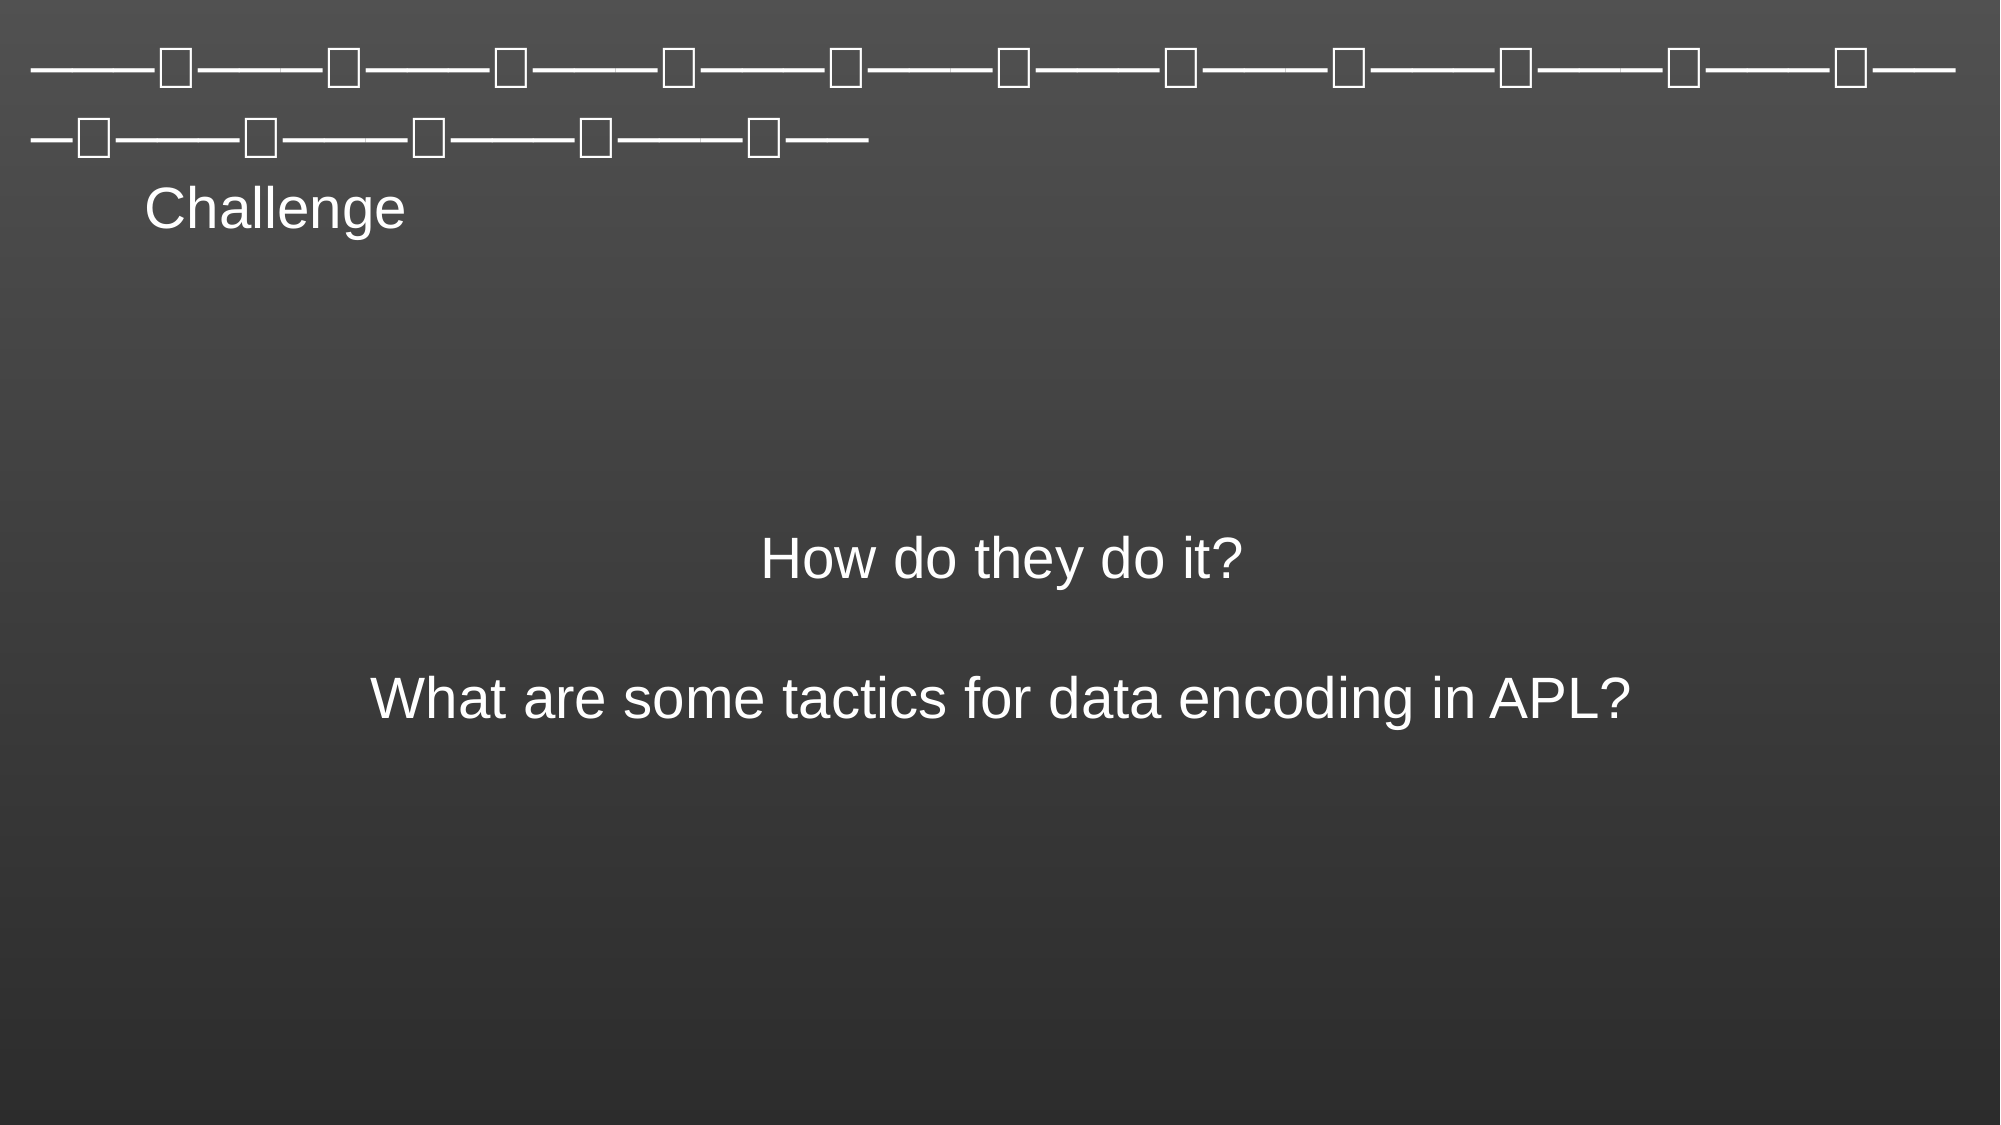

───􀓢───􀓥───􀓢───􀓢───􀓢───􀓢───􀓢───􀓢───􀓢───􀓢───􀓢───􀓢───􀓢───􀓢───􀓢───􀓢──
       Challenge

How do they do it?

What are some tactics for data encoding in APL?